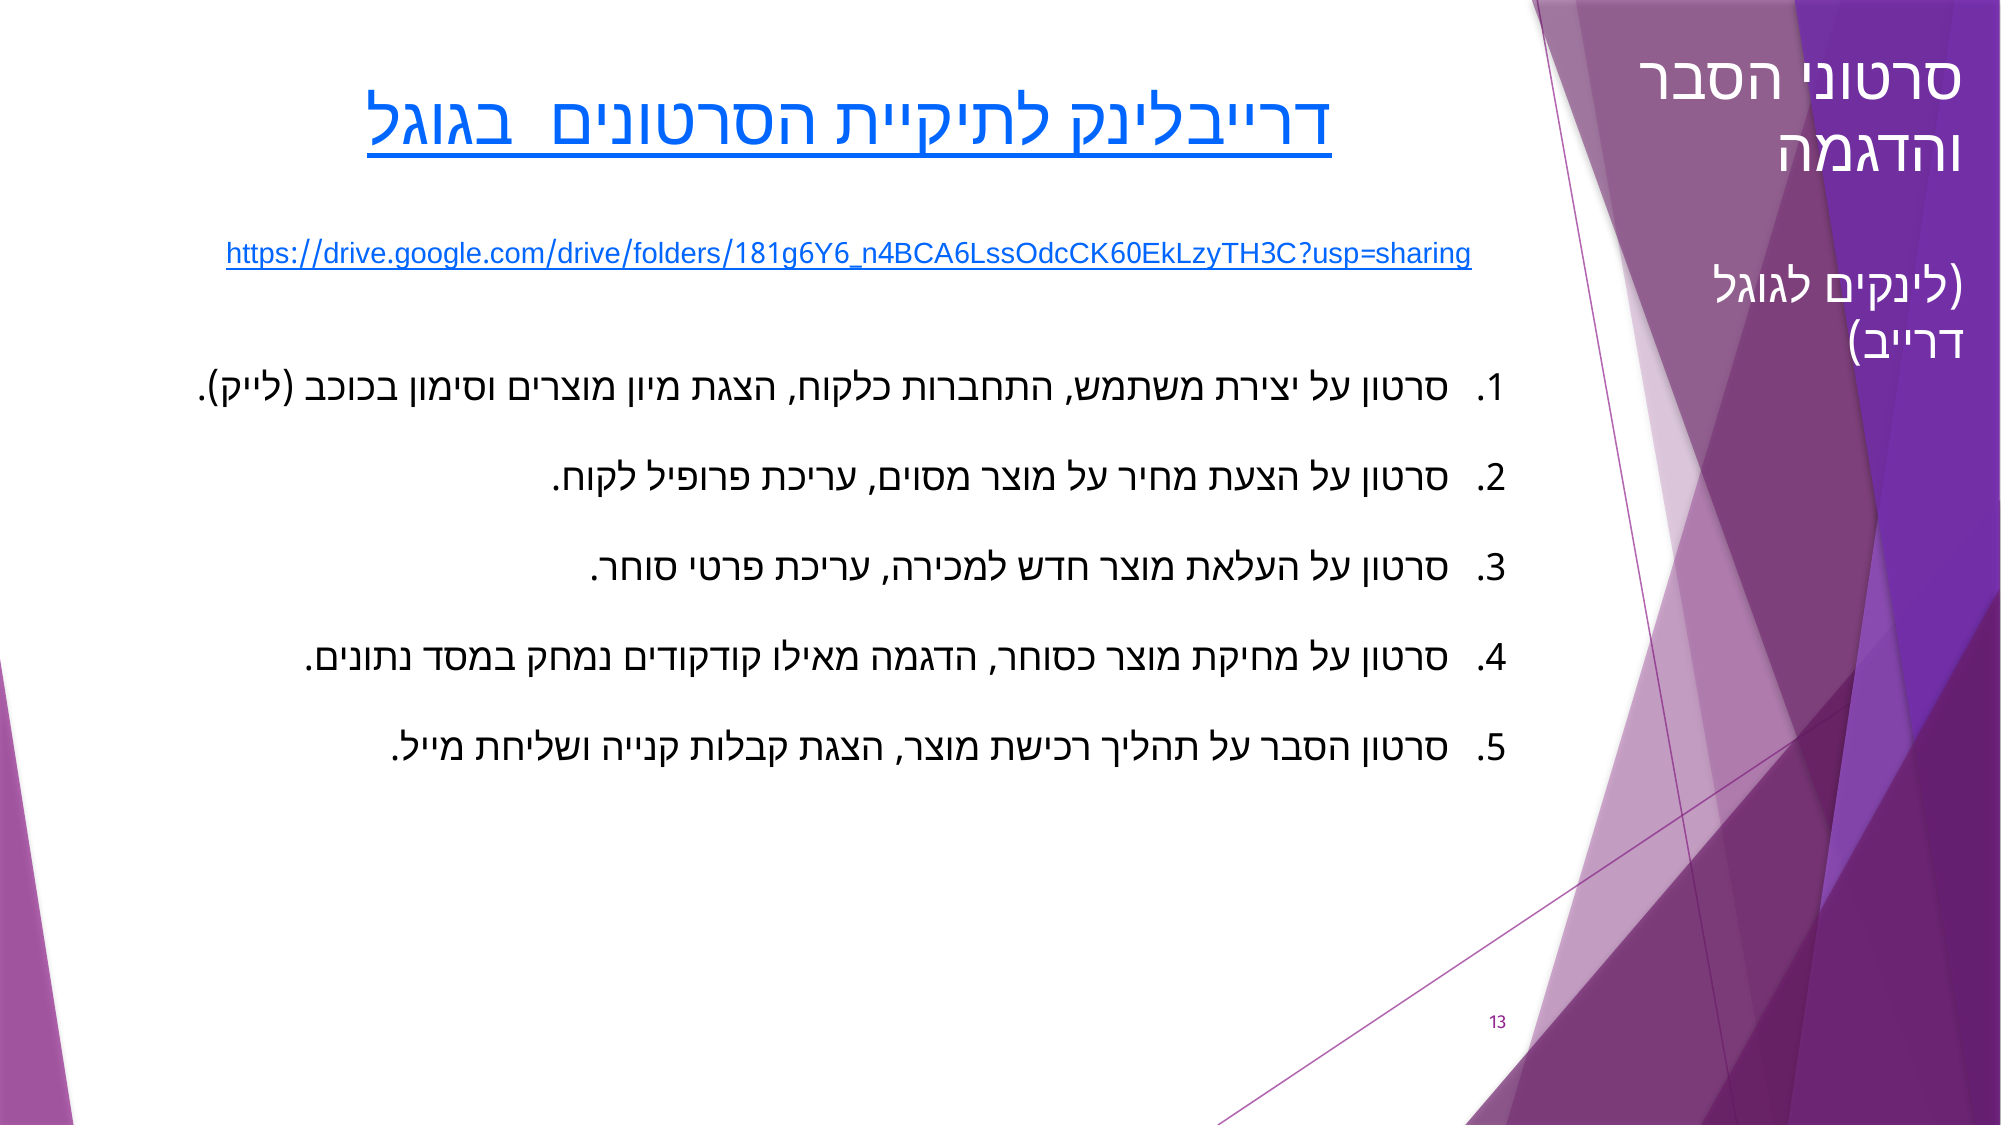

# סרטוני הסבר והדגמה (לינקים לגוגל דרייב)
לינק לתיקיית הסרטונים בגוגל דרייב

https://drive.google.com/drive/folders/181g6Y6_n4BCA6LssOdcCK60EkLzyTH3C?usp=sharing

סרטון על יצירת משתמש, התחברות כלקוח, הצגת מיון מוצרים וסימון בכוכב (לייק).

סרטון על הצעת מחיר על מוצר מסוים, עריכת פרופיל לקוח.

סרטון על העלאת מוצר חדש למכירה, עריכת פרטי סוחר.

סרטון על מחיקת מוצר כסוחר, הדגמה מאילו קודקודים נמחק במסד נתונים.

סרטון הסבר על תהליך רכישת מוצר, הצגת קבלות קנייה ושליחת מייל.
13